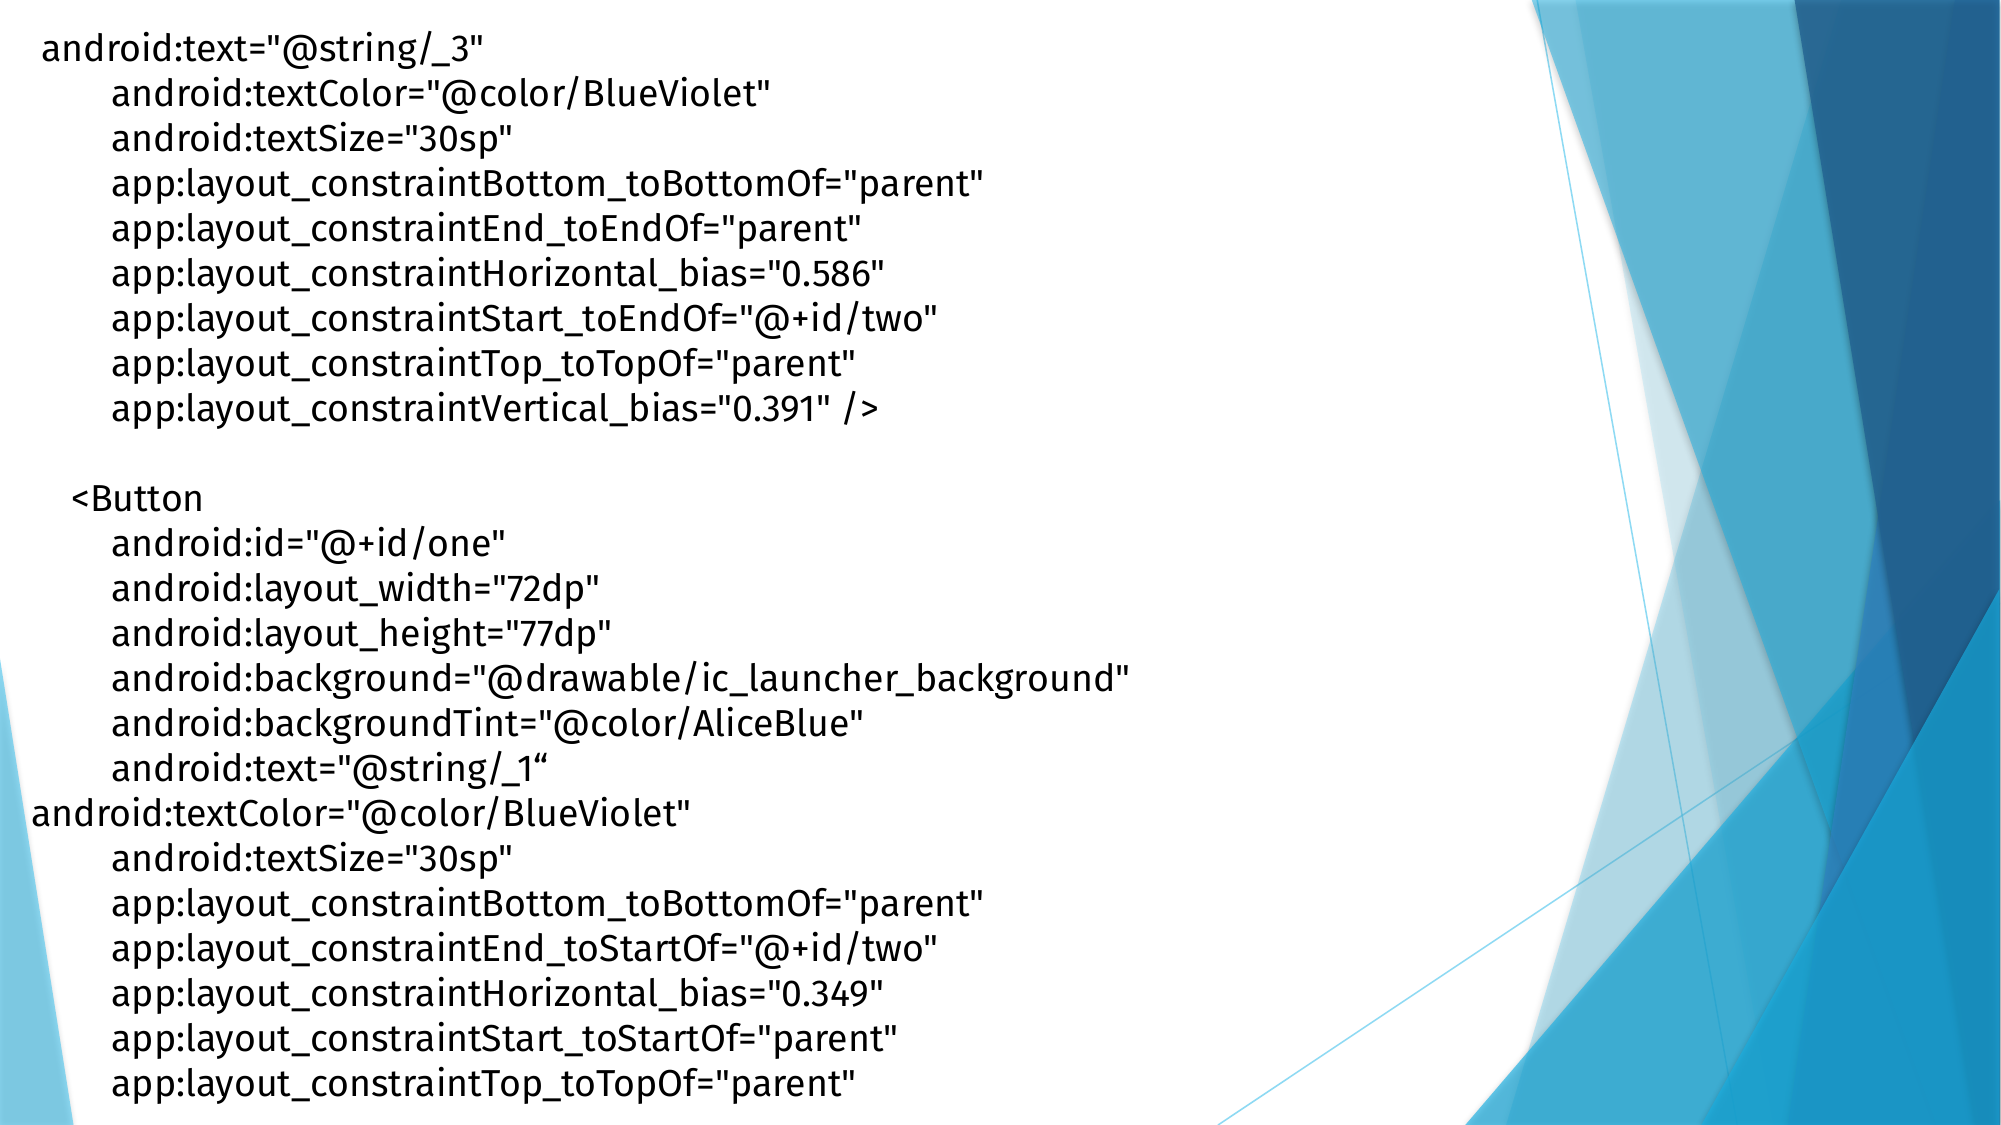

android:text="@string/_3"
        android:textColor="@color/BlueViolet"
        android:textSize="30sp"
        app:layout_constraintBottom_toBottomOf="parent"
        app:layout_constraintEnd_toEndOf="parent"
        app:layout_constraintHorizontal_bias="0.586"
        app:layout_constraintStart_toEndOf="@+id/two"
        app:layout_constraintTop_toTopOf="parent"
        app:layout_constraintVertical_bias="0.391" />

    <Button
        android:id="@+id/one"
        android:layout_width="72dp"
        android:layout_height="77dp"
        android:background="@drawable/ic_launcher_background"
        android:backgroundTint="@color/AliceBlue"
        android:text="@string/_1“
android:textColor="@color/BlueViolet"
        android:textSize="30sp"
        app:layout_constraintBottom_toBottomOf="parent"
        app:layout_constraintEnd_toStartOf="@+id/two"
        app:layout_constraintHorizontal_bias="0.349"
        app:layout_constraintStart_toStartOf="parent"
        app:layout_constraintTop_toTopOf="parent"